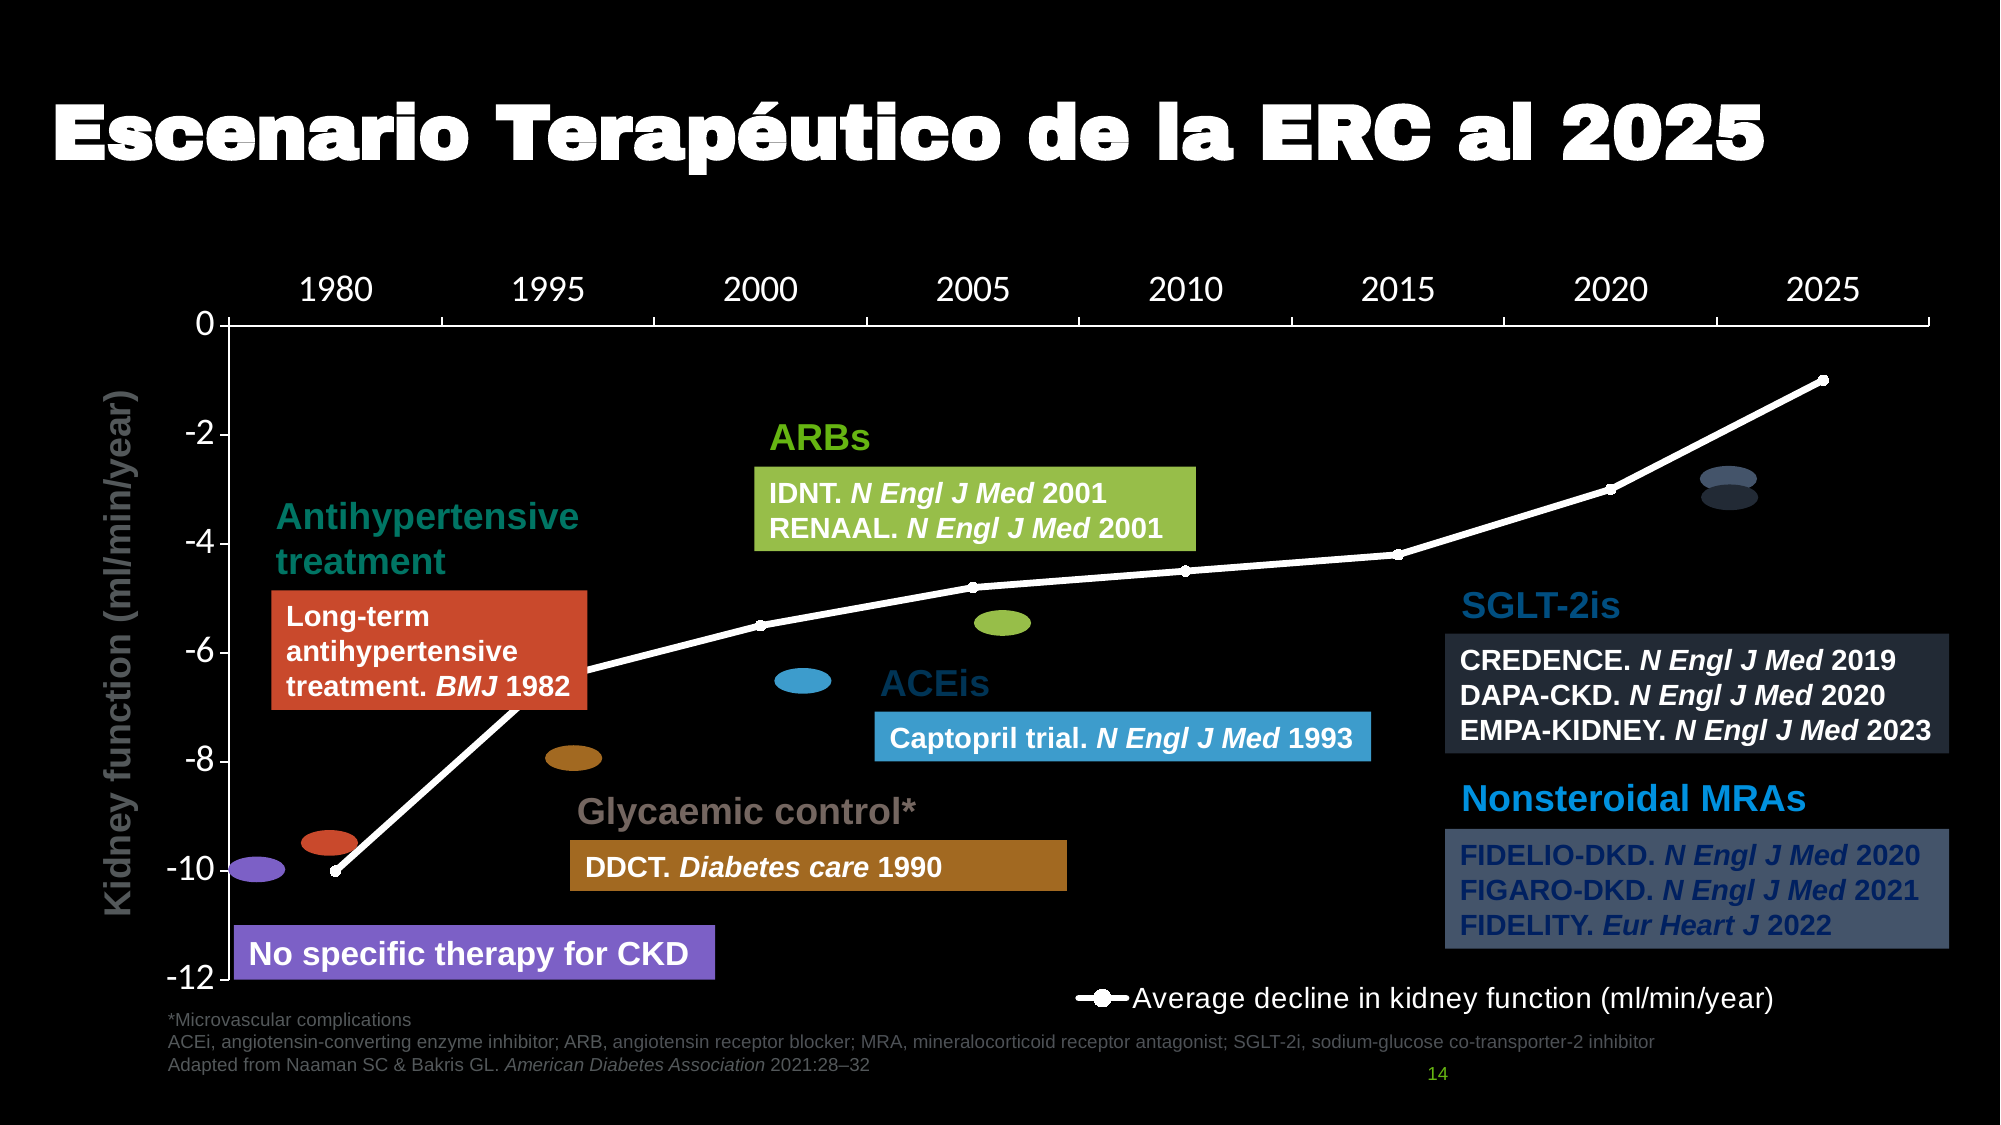

# Escenario Terapéutico de la ERC al 2025

### Chart

| Category | Average decline in kidney function (ml/min/year) | Column1 | Column2 |
|---|---|---|---|
| 1980 | -10.0 | None | None |
| 1995 | -6.5 | None | None |
| 2000 | -5.5 | None | None |
| 2005 | -4.8 | None | None |
| 2010 | -4.5 | None | None |
| 2015 | -4.2 | None | None |
| 2020 | -3.0 | None | None |
| 2025 | -1.0 | None | None |
ARBs
IDNT. N Engl J Med 2001
RENAAL. N Engl J Med 2001

Antihypertensive treatment

SGLT-2is
Long-term antihypertensive treatment. BMJ 1982
Kidney function (ml/min/year)

CREDENCE. N Engl J Med 2019
DAPA-CKD. N Engl J Med 2020
EMPA-KIDNEY. N Engl J Med 2023
ACEis

Captopril trial. N Engl J Med 1993

Nonsteroidal MRAs
Glycaemic control*
FIDELIO-DKD. N Engl J Med 2020
FIGARO-DKD. N Engl J Med 2021
FIDELITY. Eur Heart J 2022

DDCT. Diabetes care 1990

No specific therapy for CKD
*Microvascular complications
ACEi, angiotensin-converting enzyme inhibitor; ARB, angiotensin receptor blocker; MRA, mineralocorticoid receptor antagonist; SGLT-2i, sodium-glucose co-transporter-2 inhibitor
Adapted from Naaman SC & Bakris GL. American Diabetes Association 2021:28–32
14